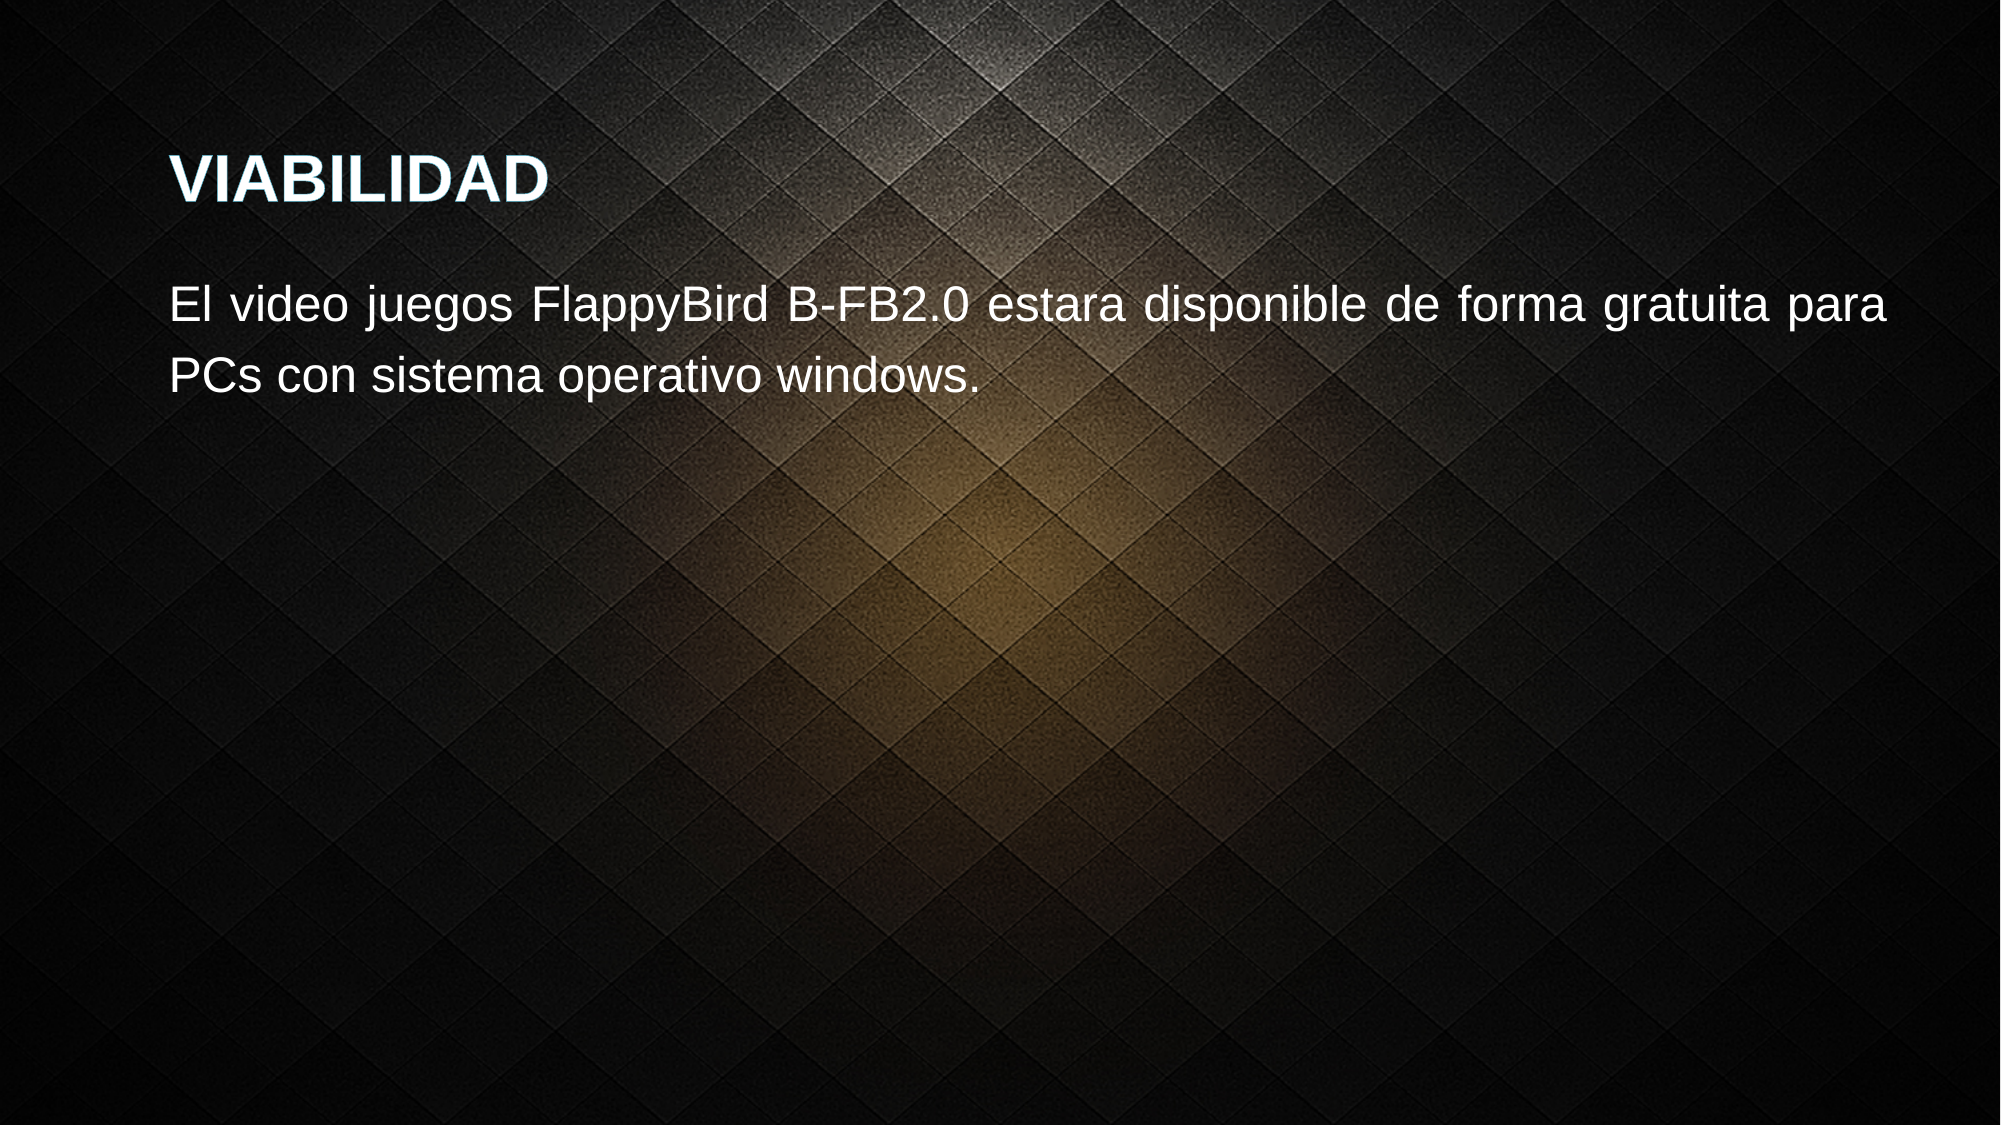

VIABILIDAD
El video juegos FlappyBird B-FB2.0 estara disponible de forma gratuita para PCs con sistema operativo windows.